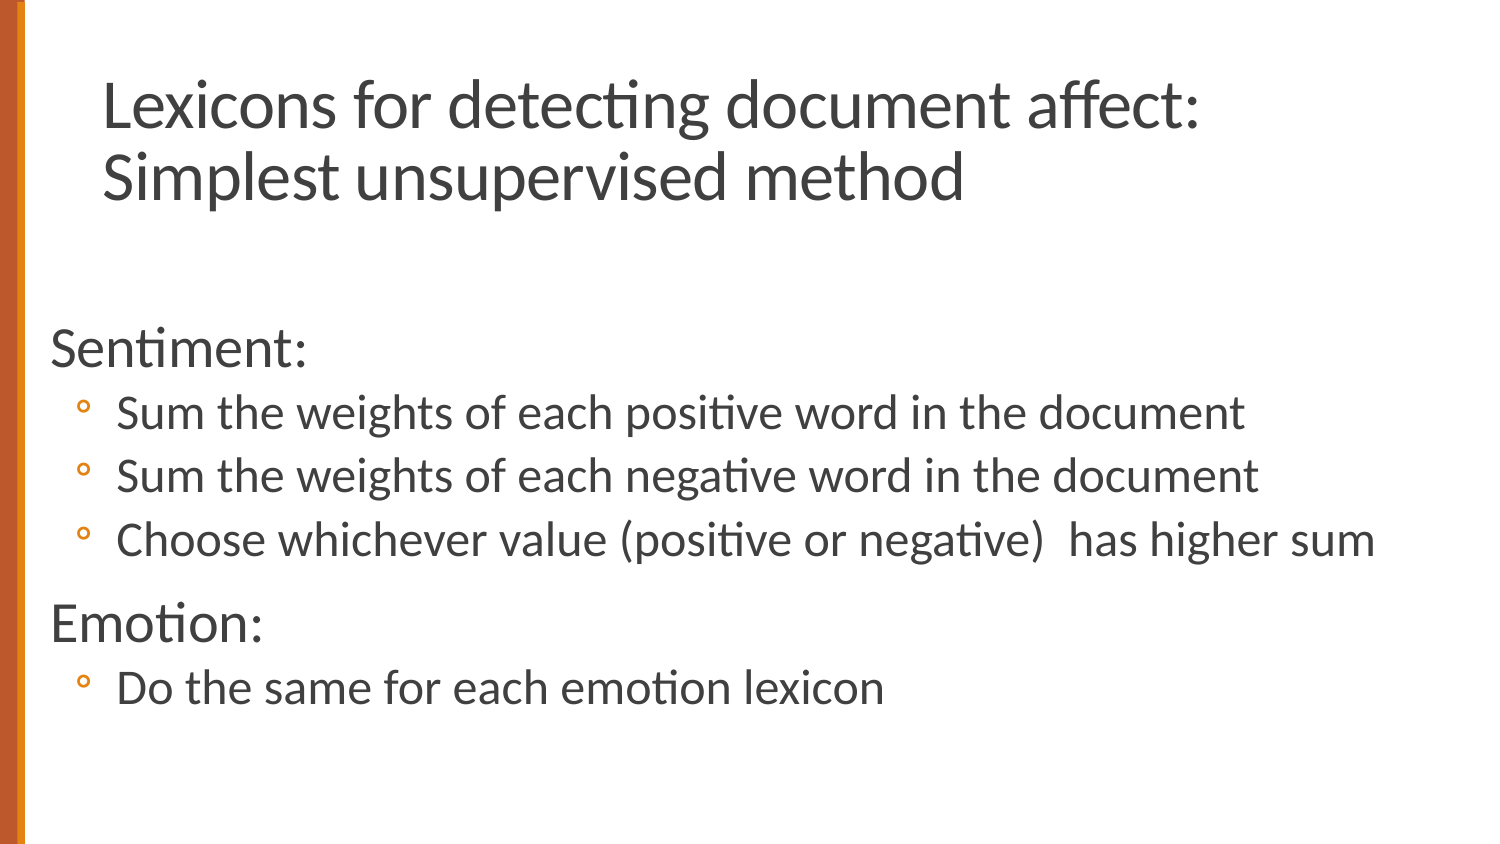

# Lexicons for detecting document affect: Simplest unsupervised method
Sentiment:
Sum the weights of each positive word in the document
Sum the weights of each negative word in the document
Choose whichever value (positive or negative)  has higher sum
Emotion:
Do the same for each emotion lexicon